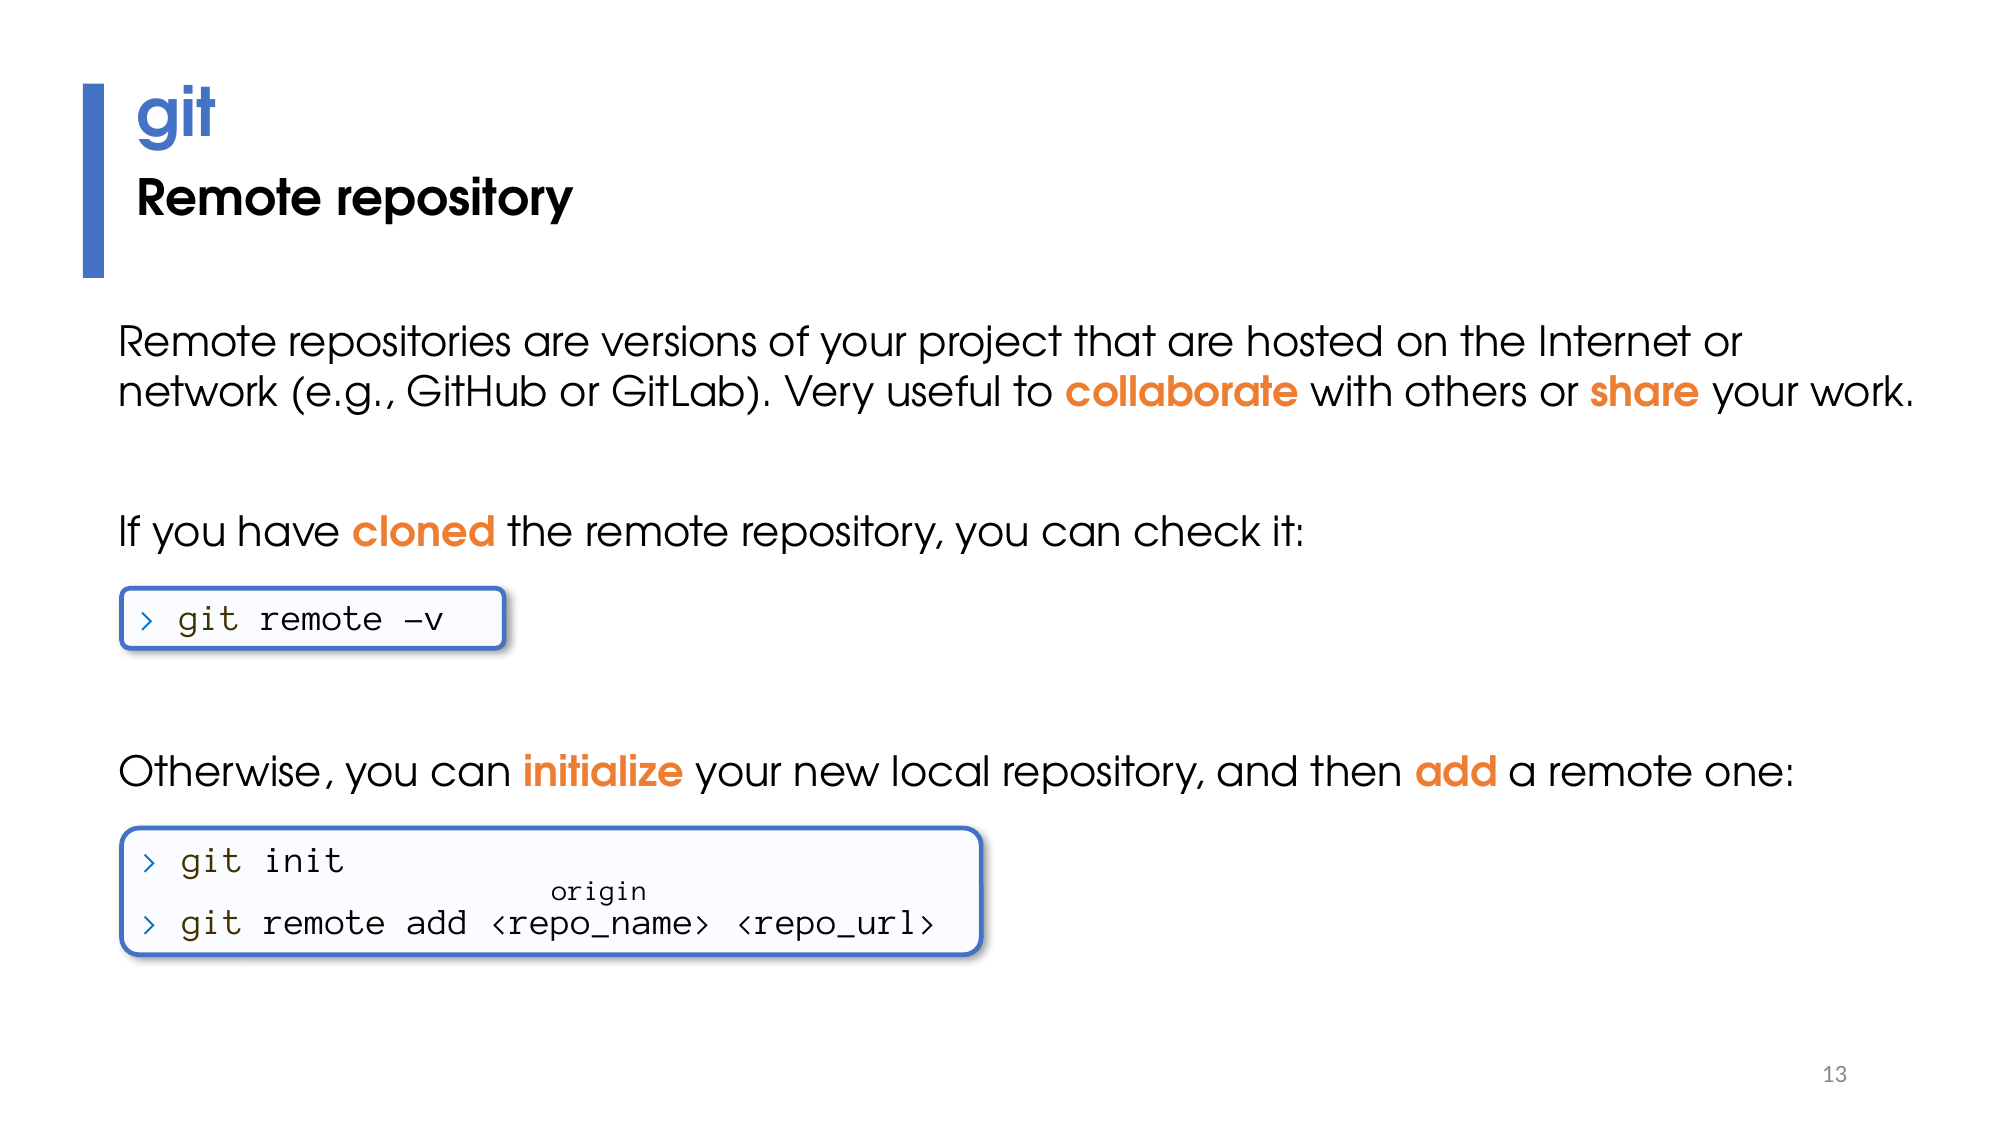

git

Remote repository
Remote repositories are versions of your project that are hosted on the Internet or
network (e.g., GitHub or GitLab). Very useful to collaborate with others or share your work.
If you have cloned the remote repository, you can check it:
> git remote -v
Otherwise, you can initialize your new local repository, and then add a remote one:
> git init
> git remote add <repo_name> <repo_url>
origin
13